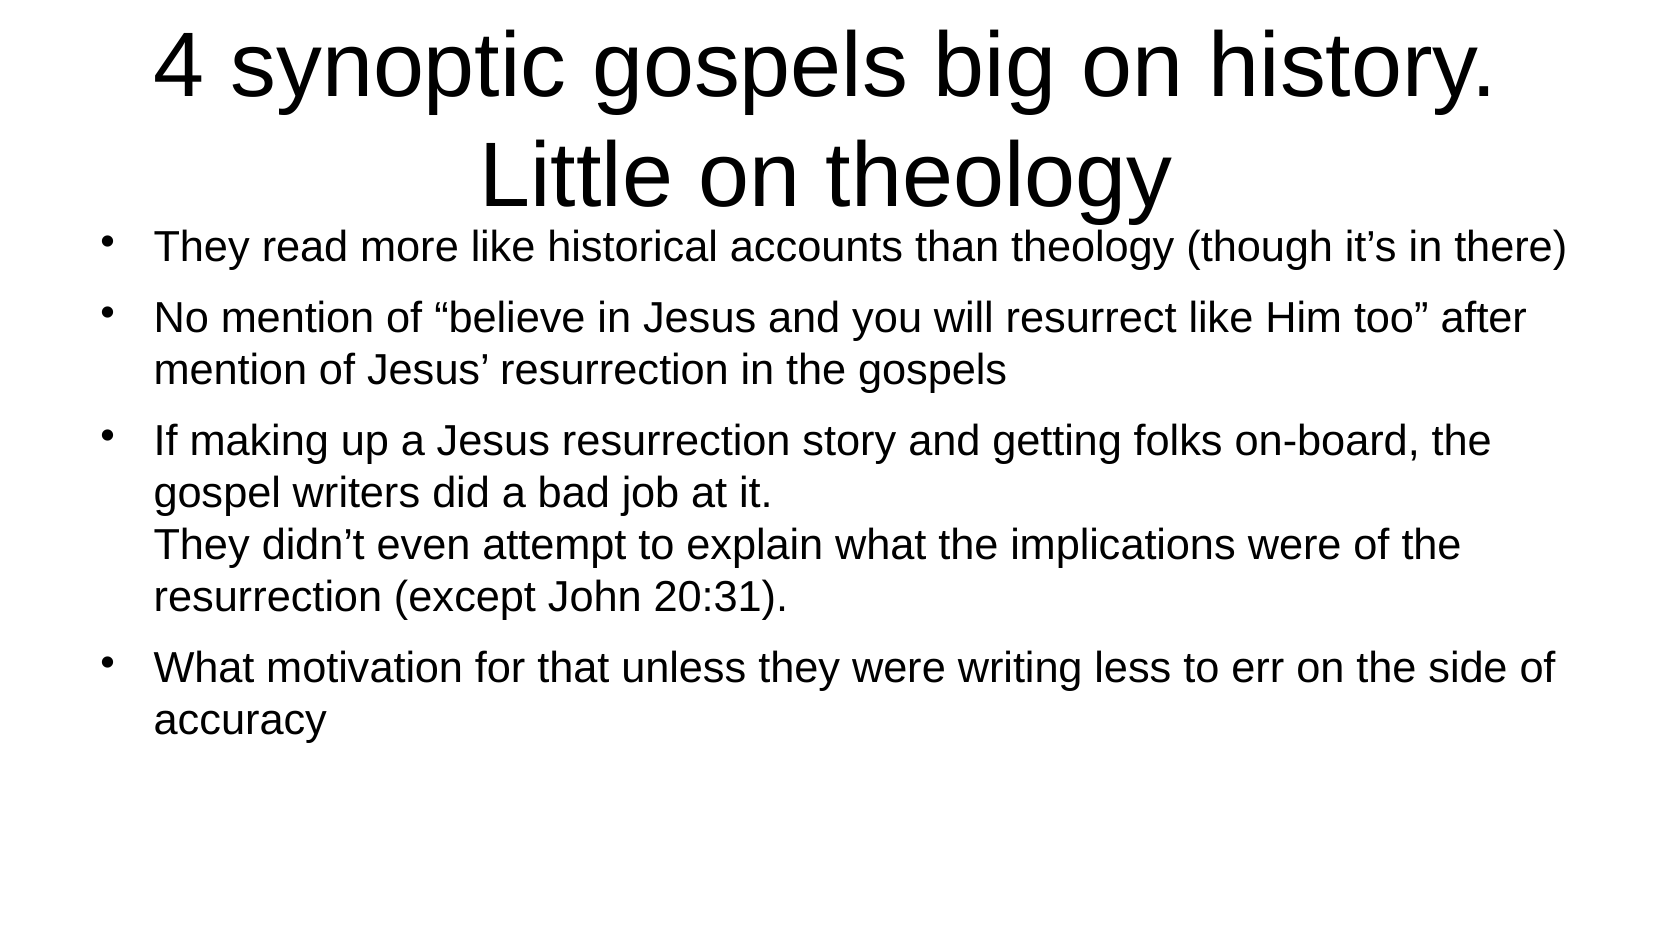

# 4 synoptic gospels big on history. Little on theology
They read more like historical accounts than theology (though it’s in there)
No mention of “believe in Jesus and you will resurrect like Him too” after mention of Jesus’ resurrection in the gospels
If making up a Jesus resurrection story and getting folks on-board, the gospel writers did a bad job at it.
They didn’t even attempt to explain what the implications were of the resurrection (except John 20:31).
What motivation for that unless they were writing less to err on the side of accuracy